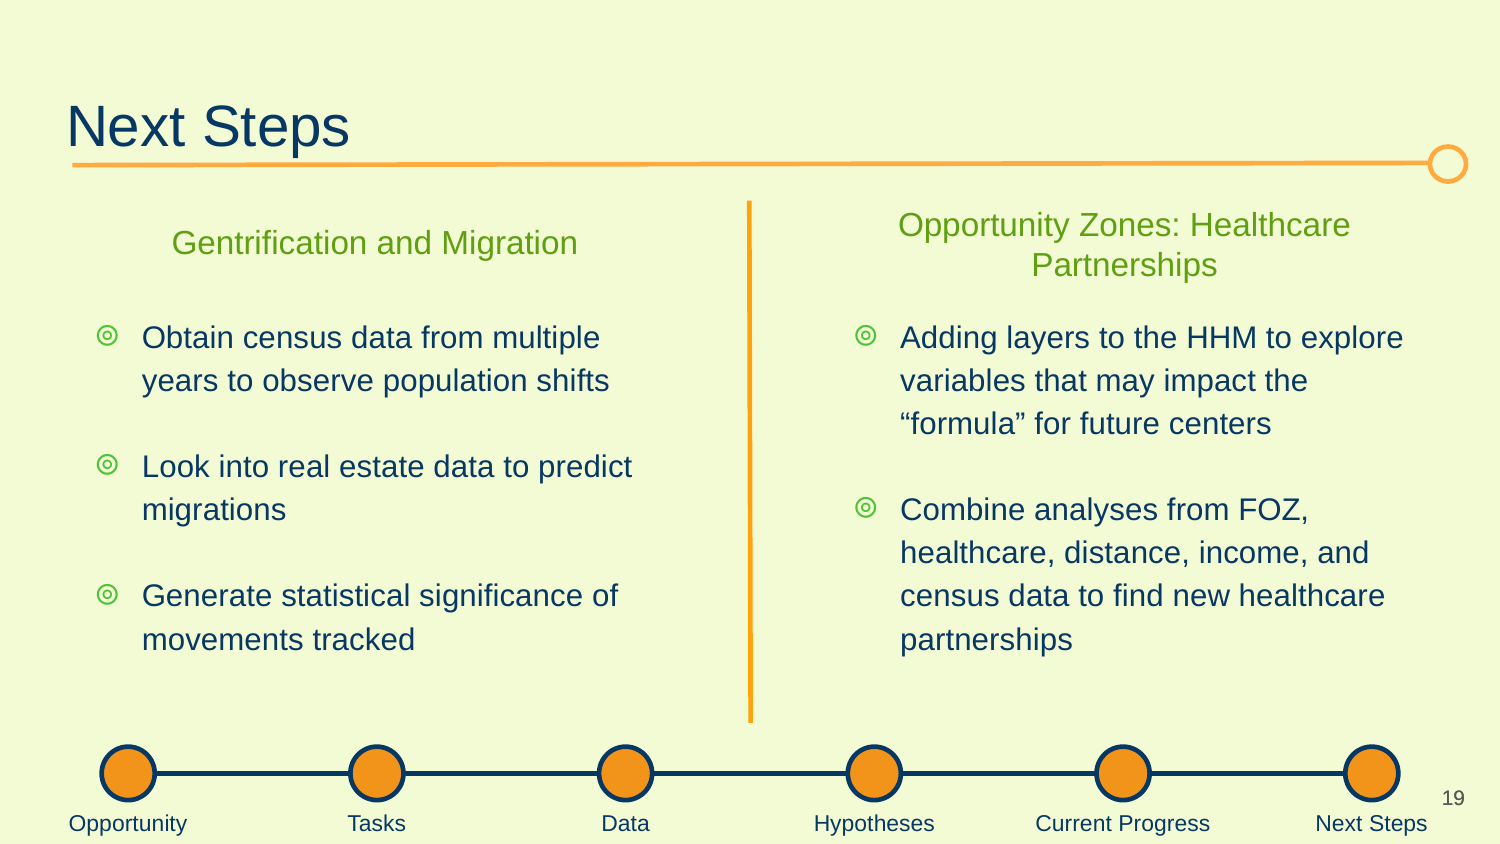

# Next Steps
Opportunity Zones: Healthcare Partnerships
Gentrification and Migration
Obtain census data from multiple years to observe population shifts

Look into real estate data to predict migrations

Generate statistical significance of movements tracked
Adding layers to the HHM to explore variables that may impact the “formula” for future centers

Combine analyses from FOZ, healthcare, distance, income, and census data to find new healthcare partnerships

Opportunity
Tasks
Data
Hypotheses
Current Progress
Next Steps
19
19